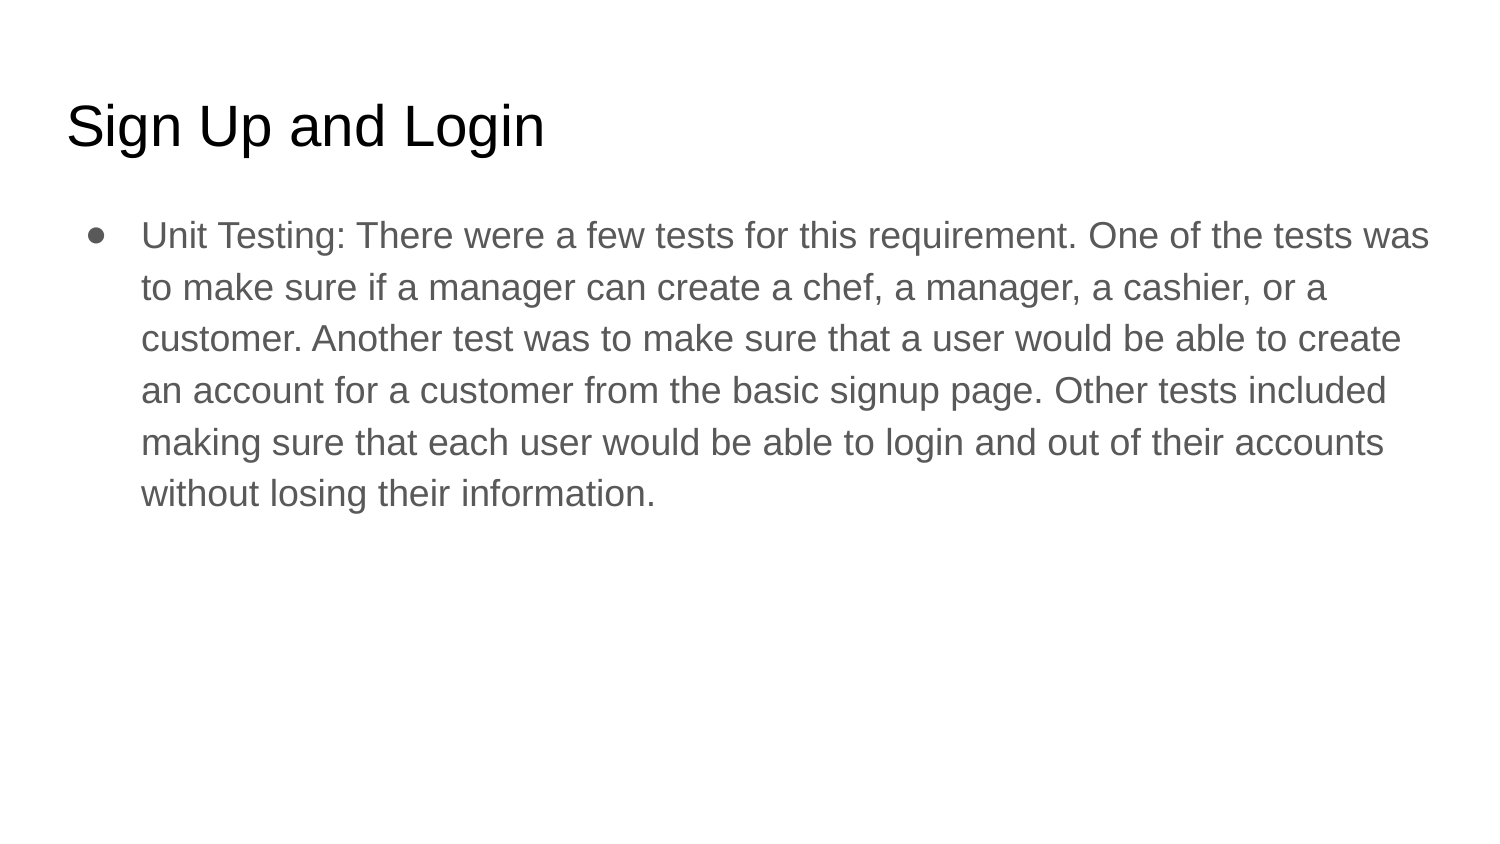

# Sign Up and Login
Unit Testing: There were a few tests for this requirement. One of the tests was to make sure if a manager can create a chef, a manager, a cashier, or a customer. Another test was to make sure that a user would be able to create an account for a customer from the basic signup page. Other tests included making sure that each user would be able to login and out of their accounts without losing their information.